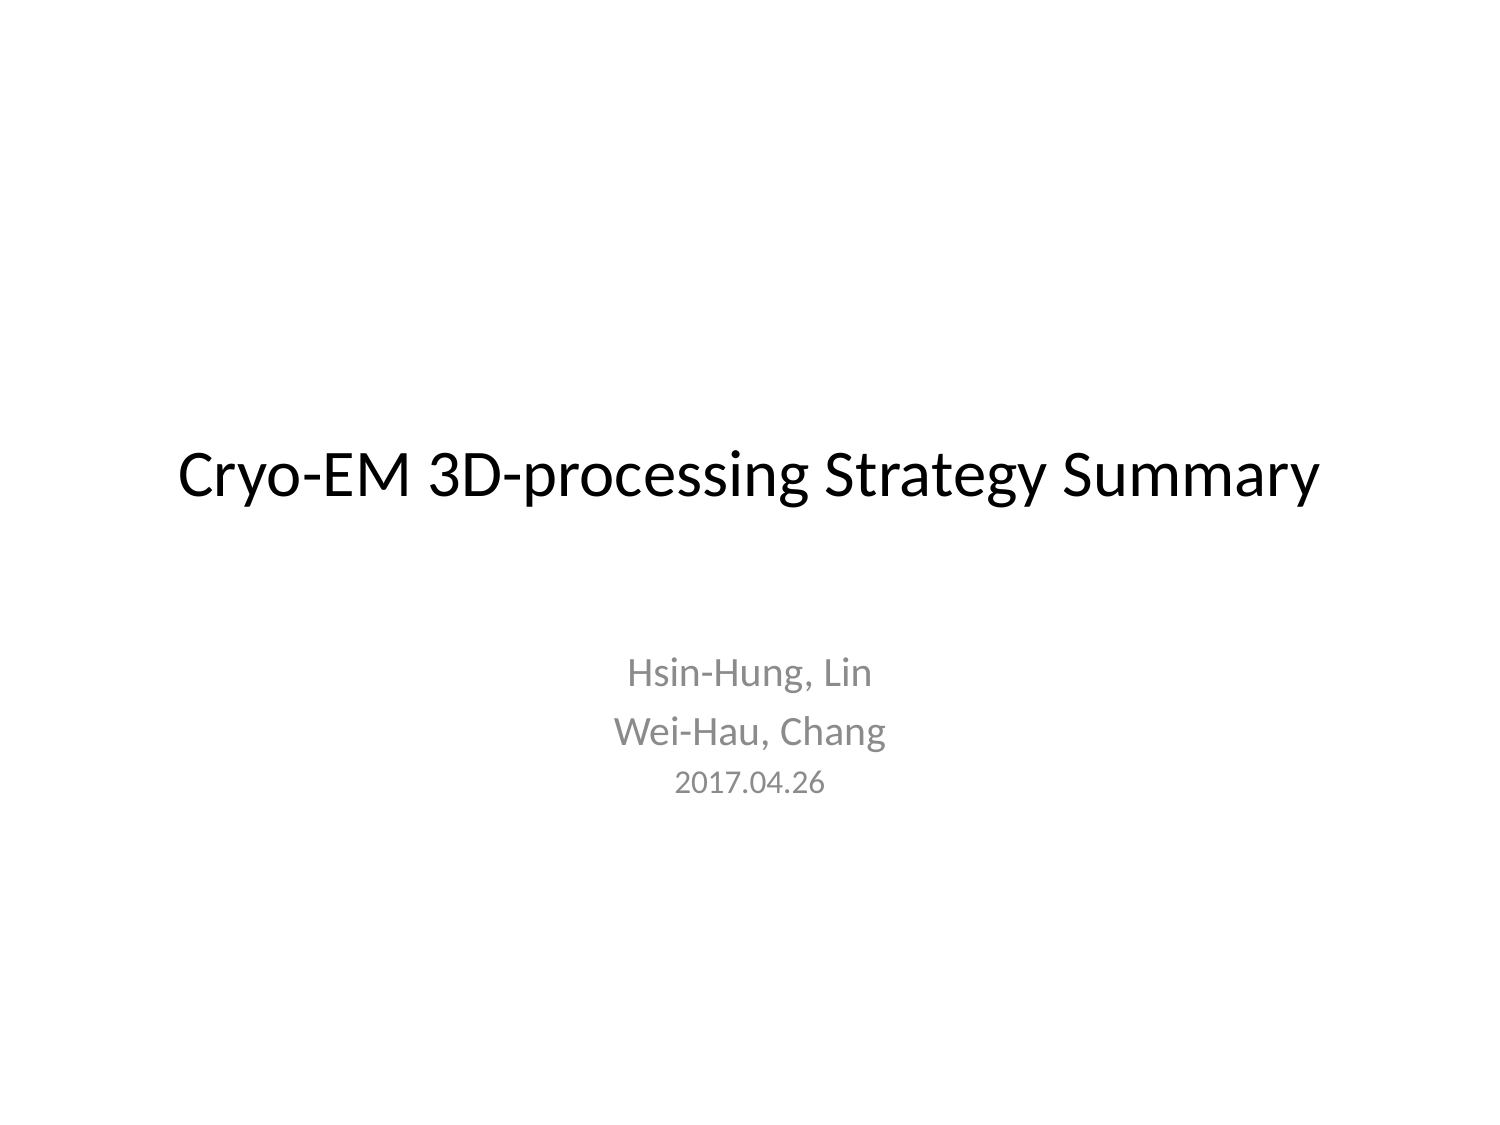

# Cryo-EM 3D-processing Strategy Summary
Hsin-Hung, Lin
Wei-Hau, Chang
2017.04.26